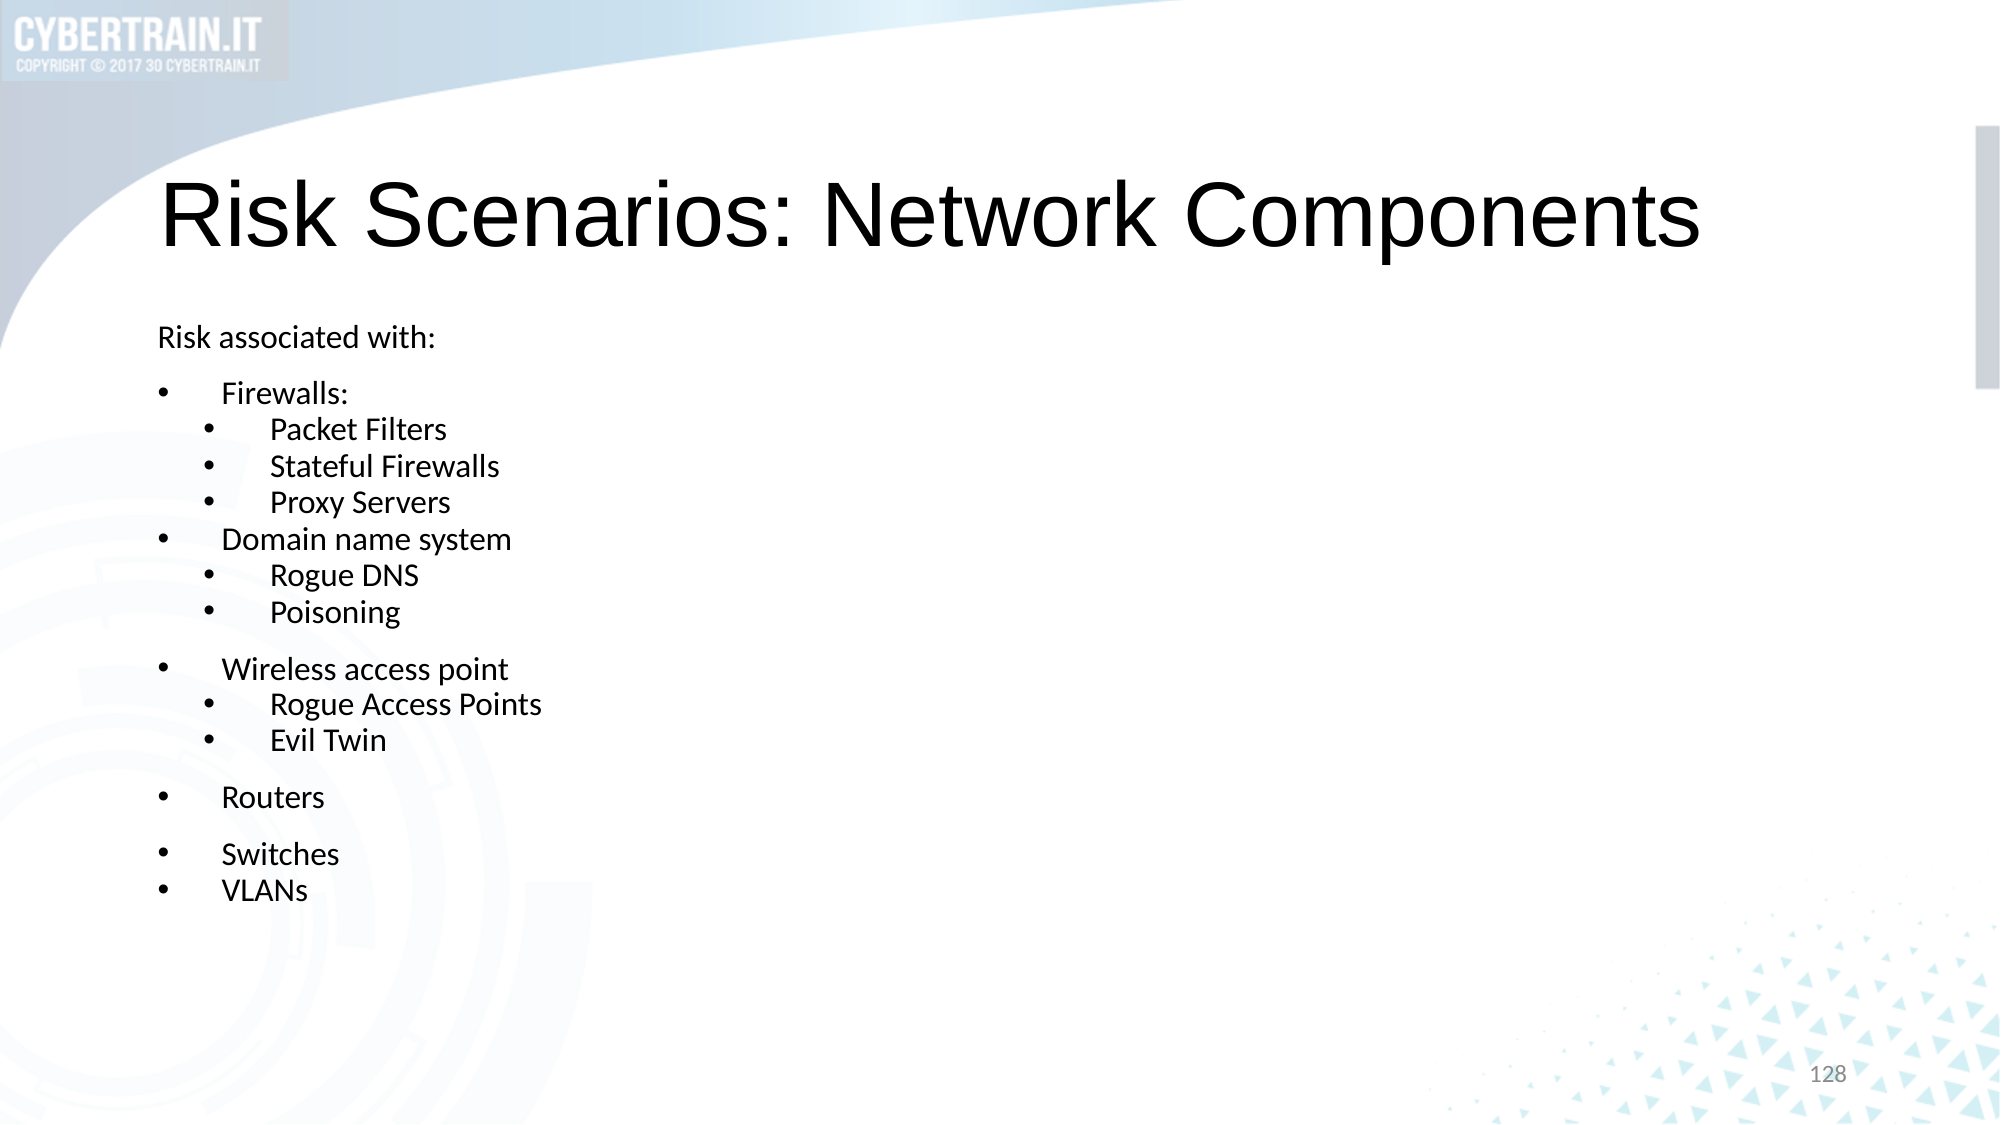

# Risk Scenarios: Network Components

Risk associated with:
Firewalls:
Packet Filters
Stateful Firewalls
Proxy Servers
Domain name system
Rogue DNS
Poisoning
Wireless access point
Rogue Access Points
Evil Twin
Routers
Switches
VLANs
128